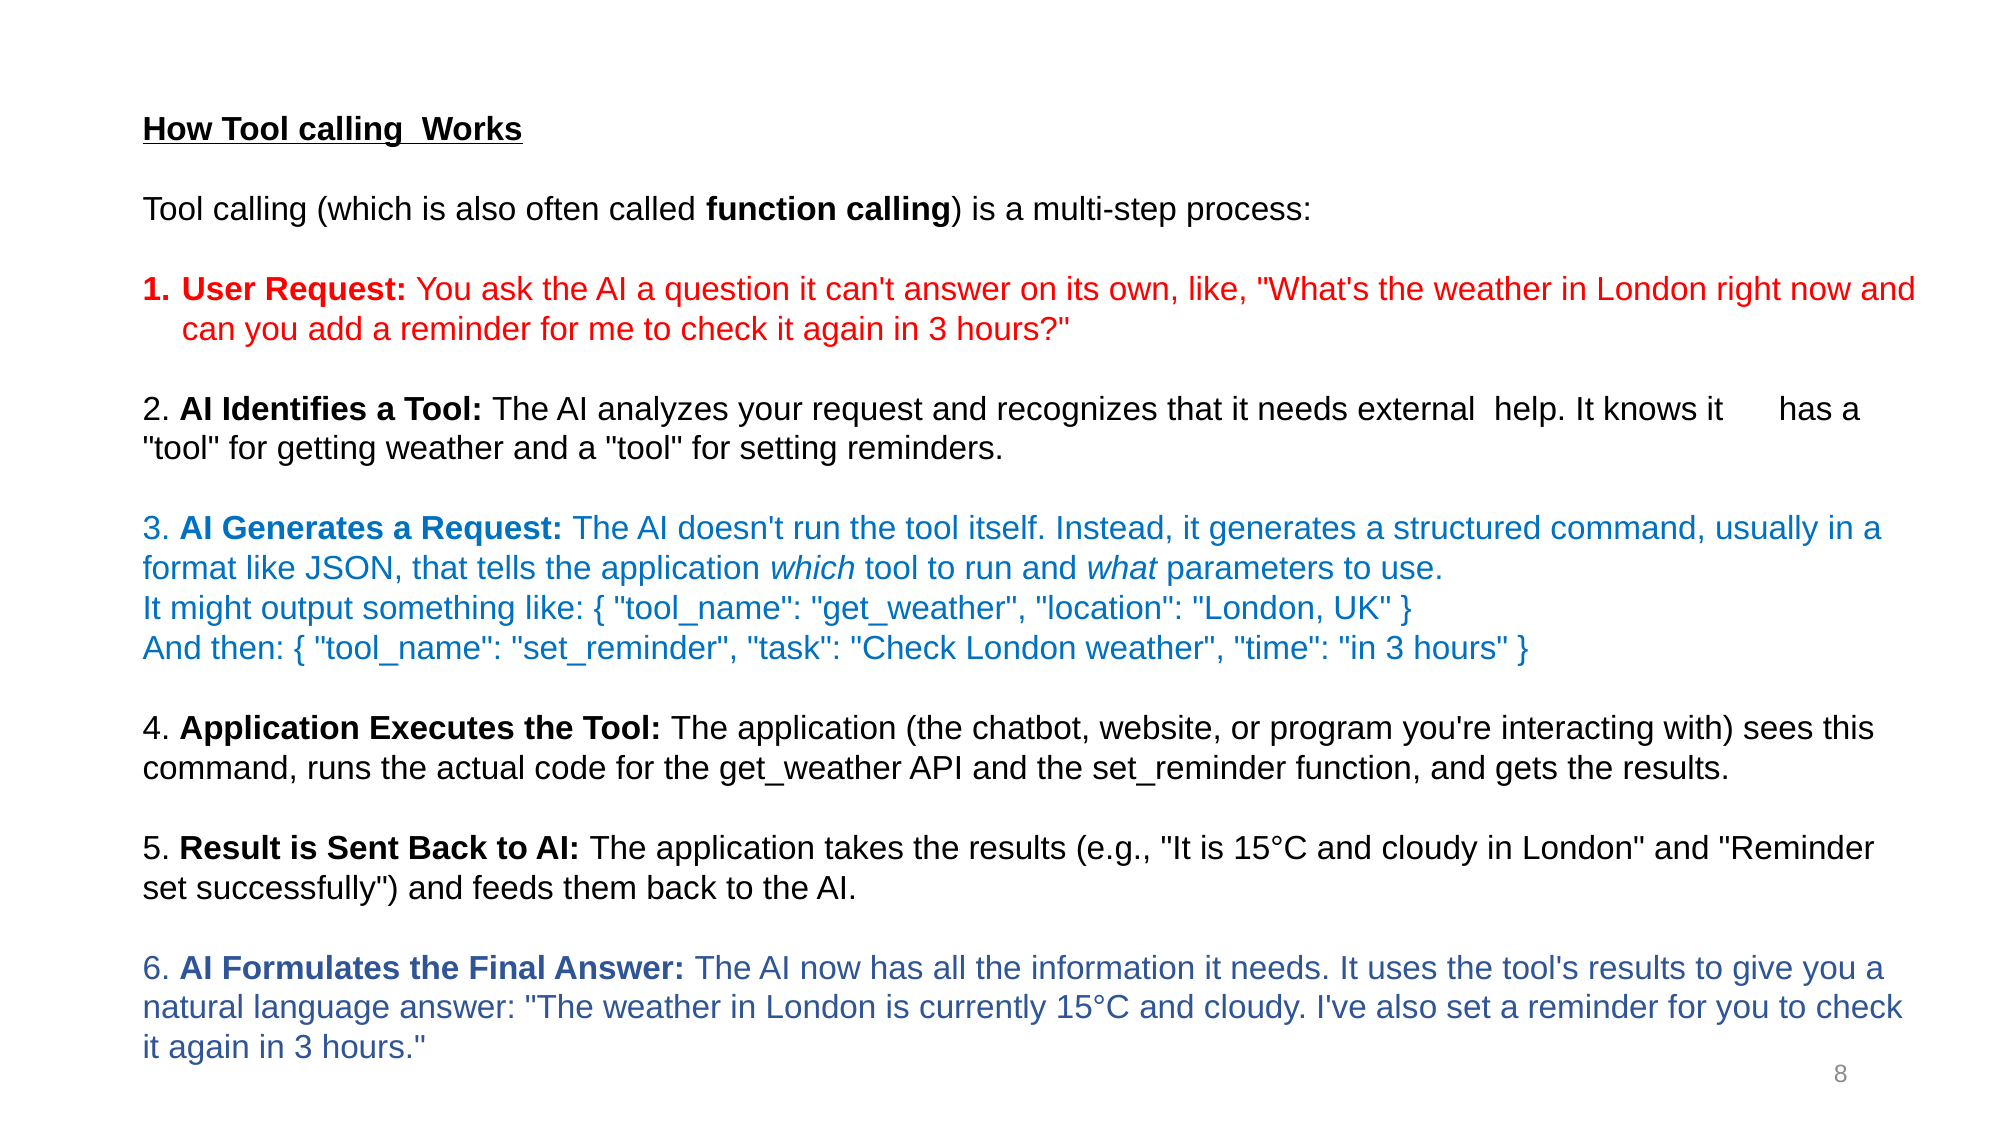

How Tool calling  Works

Tool calling (which is also often called function calling) is a multi-step process:

User Request: You ask the AI a question it can't answer on its own, like, "What's the weather in London right now and can you add a reminder for me to check it again in 3 hours?"

2. AI Identifies a Tool: The AI analyzes your request and recognizes that it needs external  help. It knows it      has a "tool" for getting weather and a "tool" for setting reminders.

3. AI Generates a Request: The AI doesn't run the tool itself. Instead, it generates a structured command, usually in a format like JSON, that tells the application which tool to run and what parameters to use.
It might output something like: { "tool_name": "get_weather", "location": "London, UK" }
And then: { "tool_name": "set_reminder", "task": "Check London weather", "time": "in 3 hours" }

4. Application Executes the Tool: The application (the chatbot, website, or program you're interacting with) sees this command, runs the actual code for the get_weather API and the set_reminder function, and gets the results.

5. Result is Sent Back to AI: The application takes the results (e.g., "It is 15°C and cloudy in London" and "Reminder set successfully") and feeds them back to the AI.

6. AI Formulates the Final Answer: The AI now has all the information it needs. It uses the tool's results to give you a natural language answer: "The weather in London is currently 15°C and cloudy. I've also set a reminder for you to check it again in 3 hours."
8